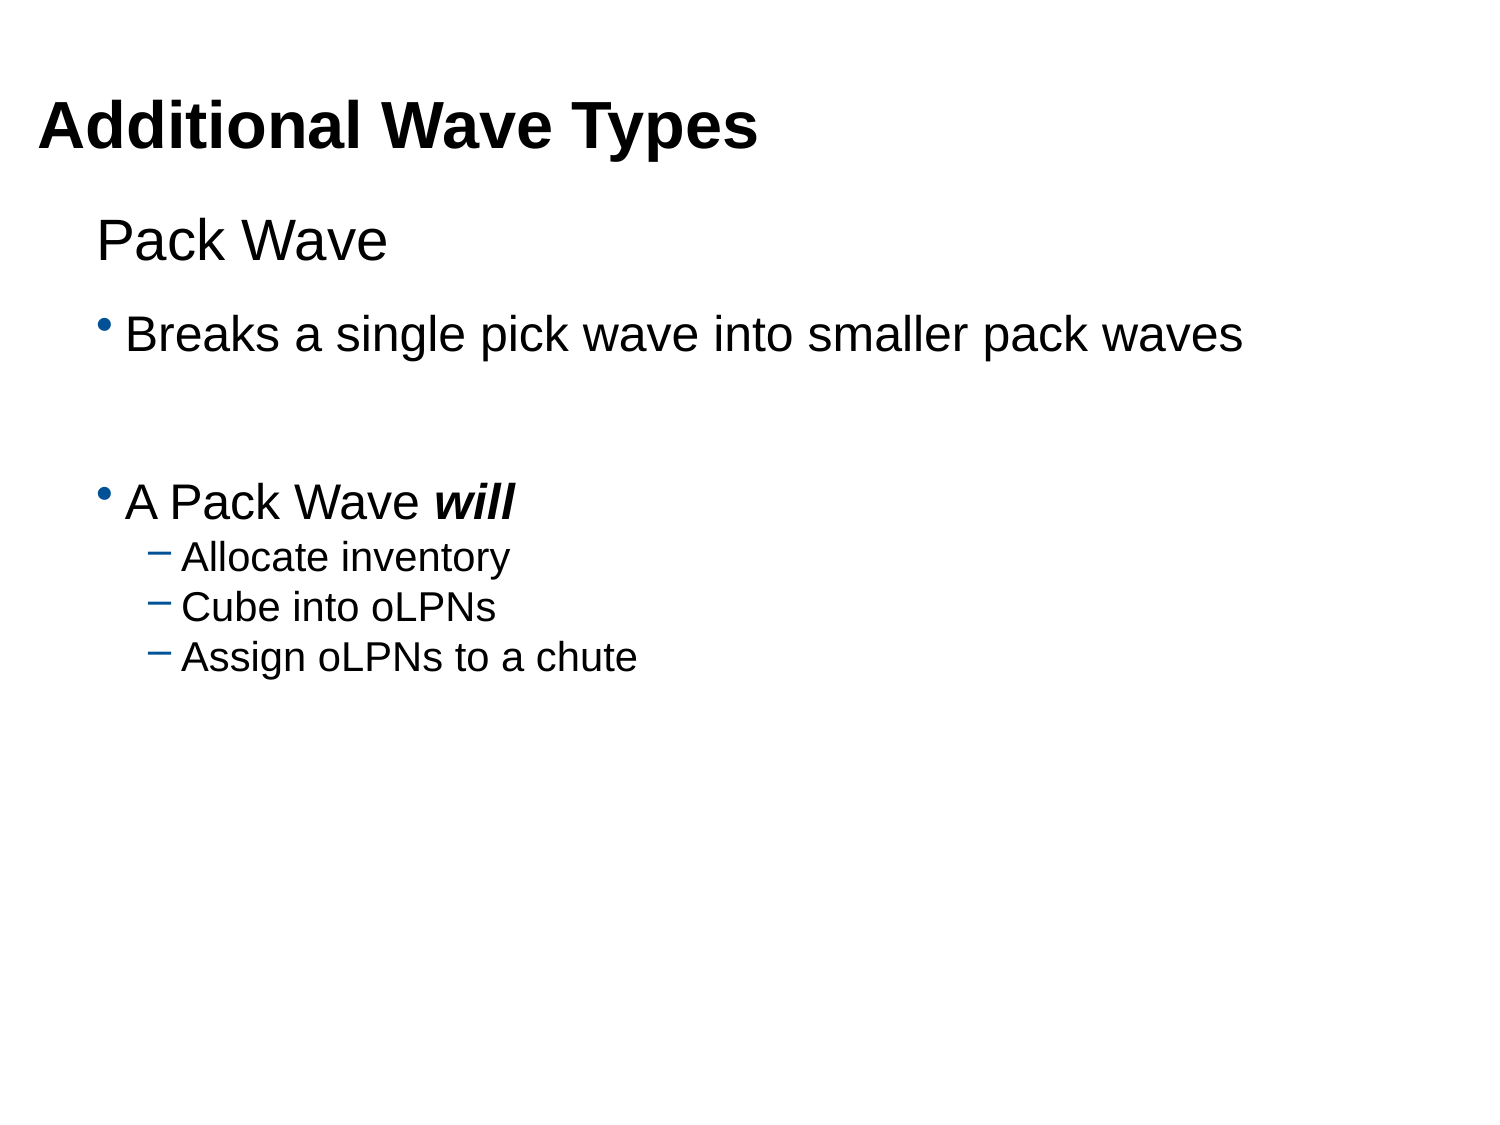

# Additional Wave Types
Pack Wave
Breaks a single pick wave into smaller pack waves

A Pack Wave will
Allocate inventory
Cube into oLPNs
Assign oLPNs to a chute